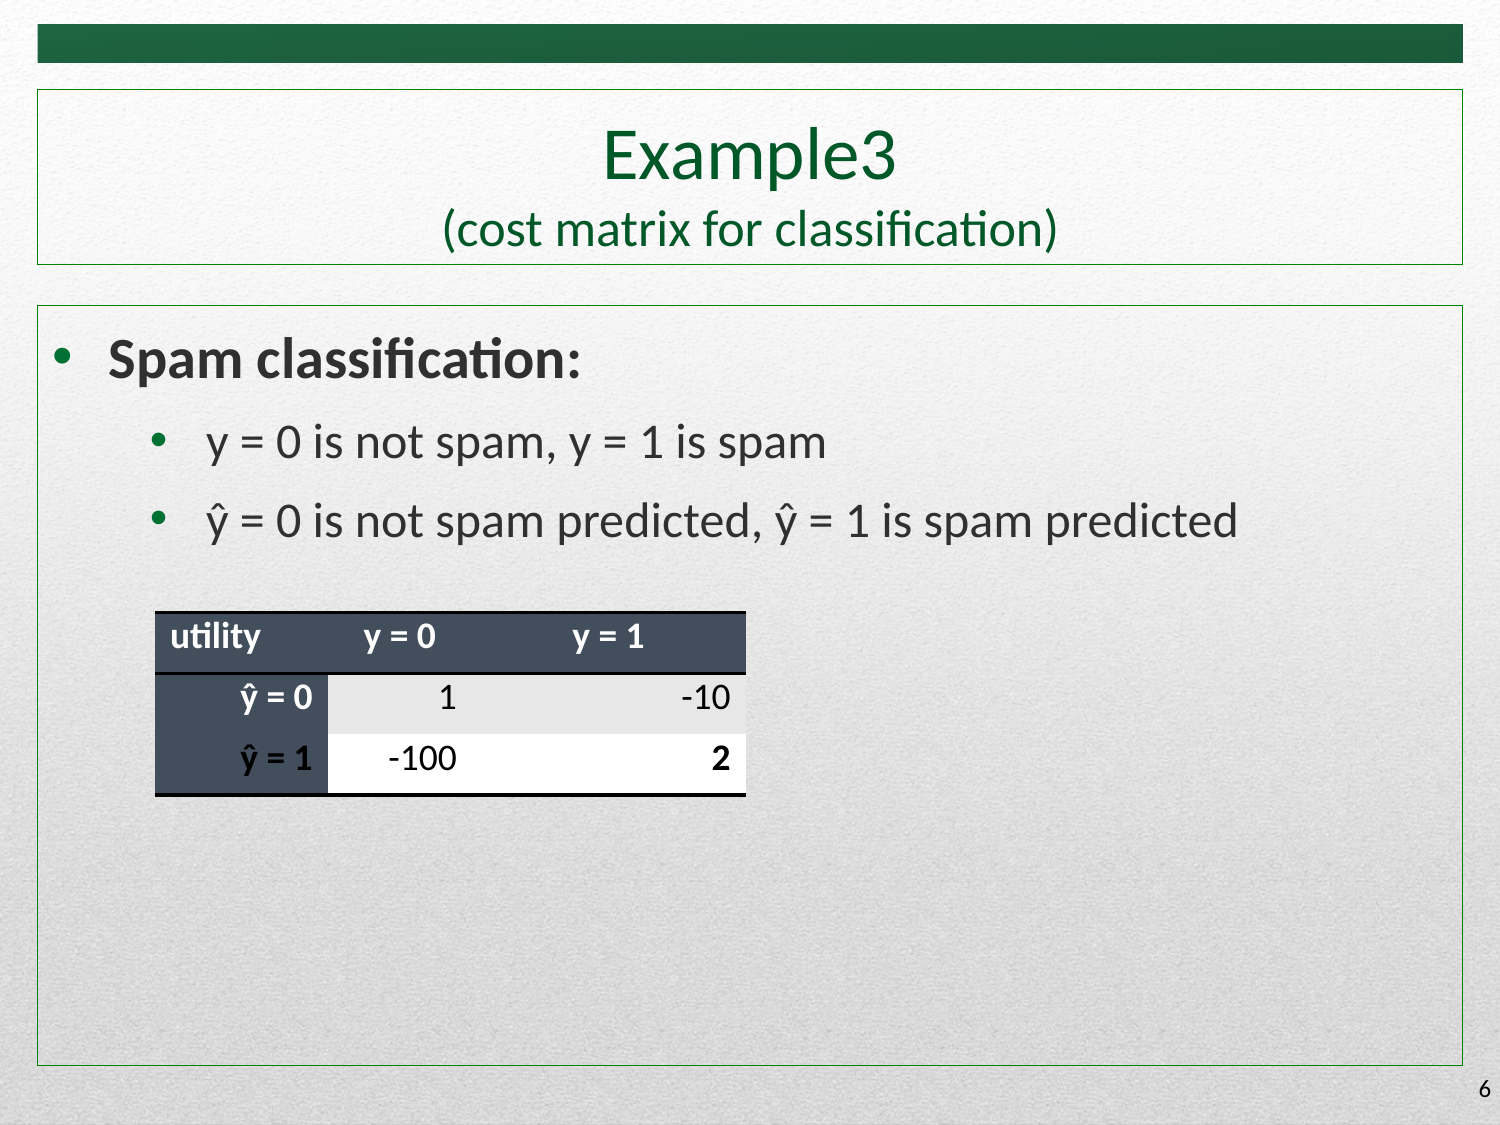

# Example3 (cost matrix for classification)
Spam classification:
y = 0 is not spam, y = 1 is spam
ŷ = 0 is not spam predicted, ŷ = 1 is spam predicted

| utility | y = 0 | y = 1 |
| --- | --- | --- |
| ŷ = 0 | 1 | -10 |
| ŷ = 1 | -100 | 2 |
6